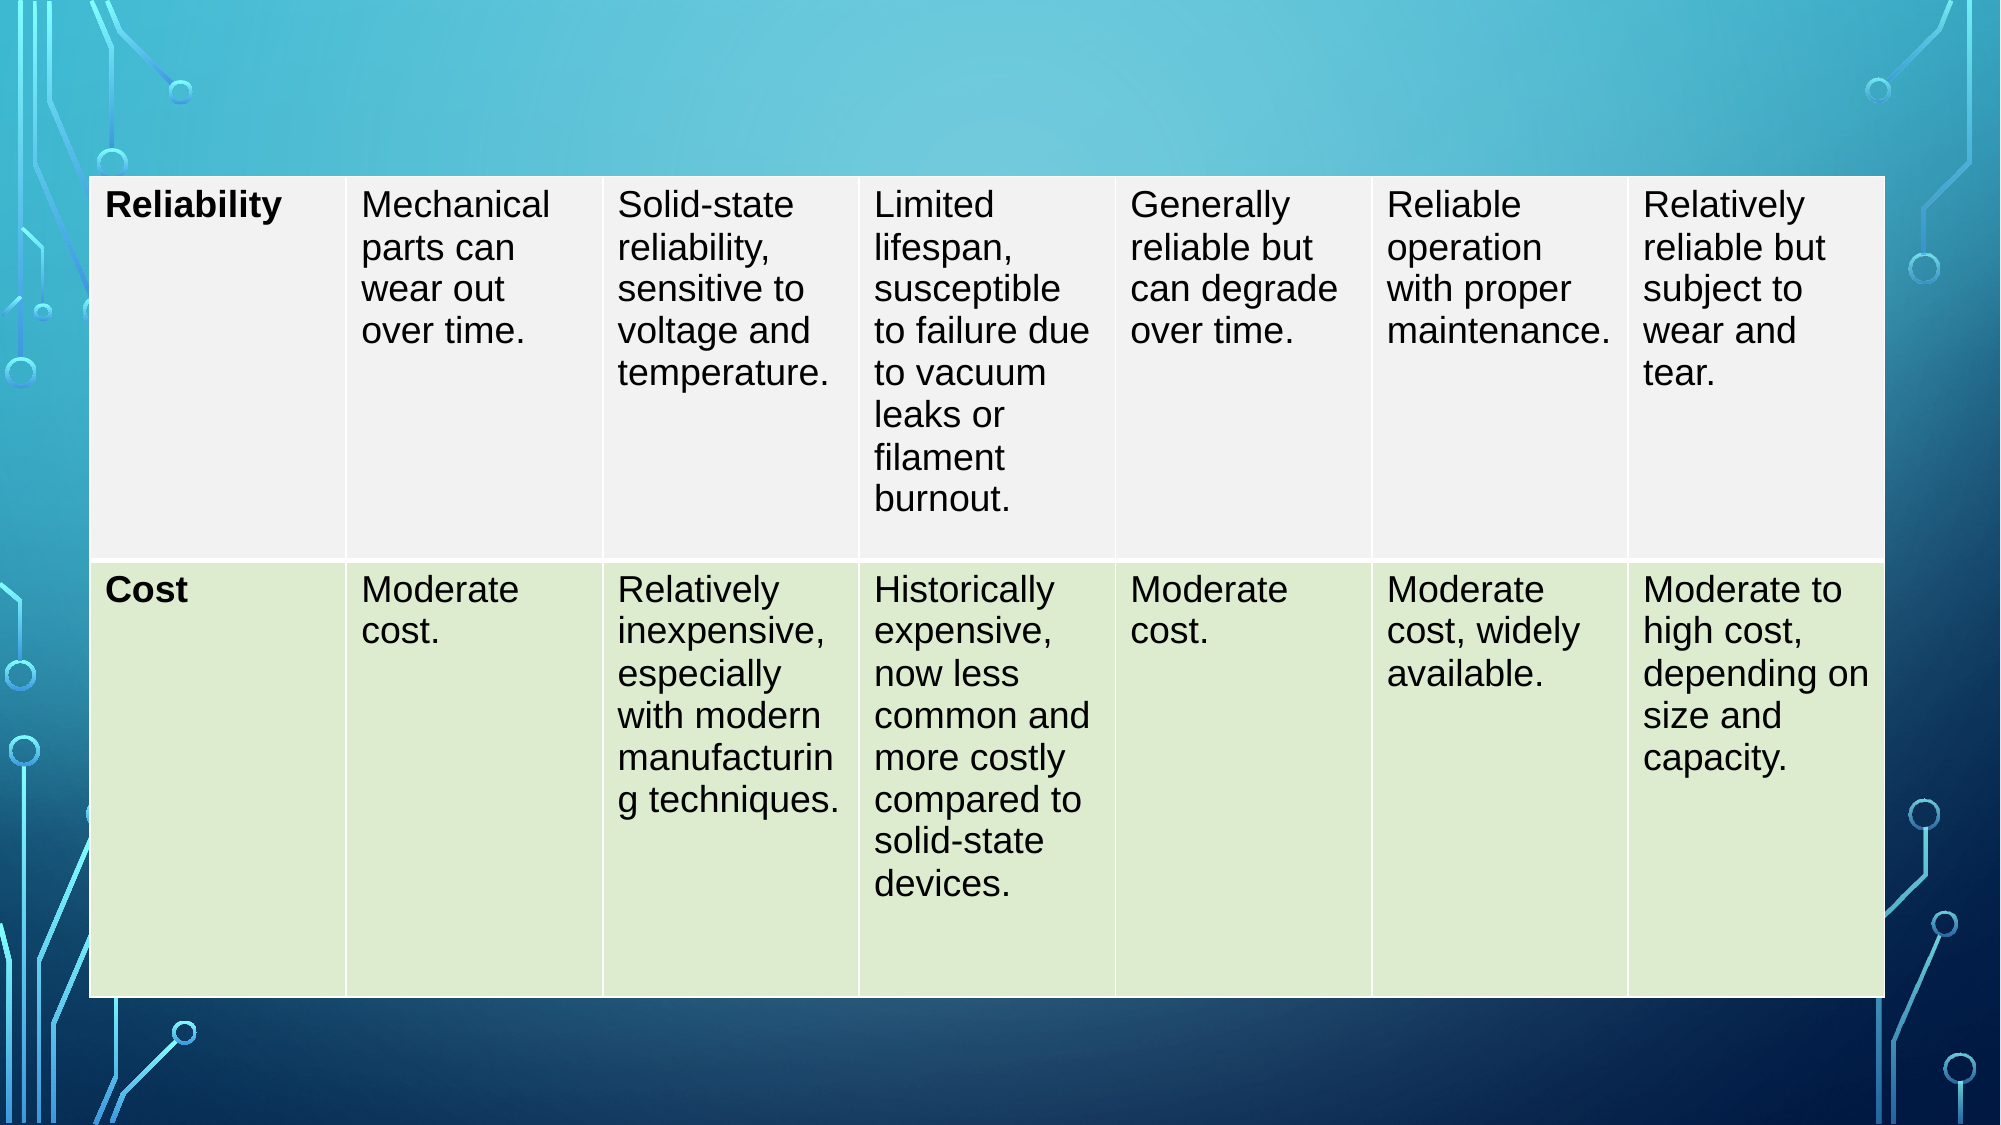

| Reliability | Mechanical parts can wear out over time. | Solid-state reliability, sensitive to voltage and temperature. | Limited lifespan, susceptible to failure due to vacuum leaks or filament burnout. | Generally reliable but can degrade over time. | Reliable operation with proper maintenance. | Relatively reliable but subject to wear and tear. |
| --- | --- | --- | --- | --- | --- | --- |
| Cost | Moderate cost. | Relatively inexpensive, especially with modern manufacturing techniques. | Historically expensive, now less common and more costly compared to solid-state devices. | Moderate cost. | Moderate cost, widely available. | Moderate to high cost, depending on size and capacity. |